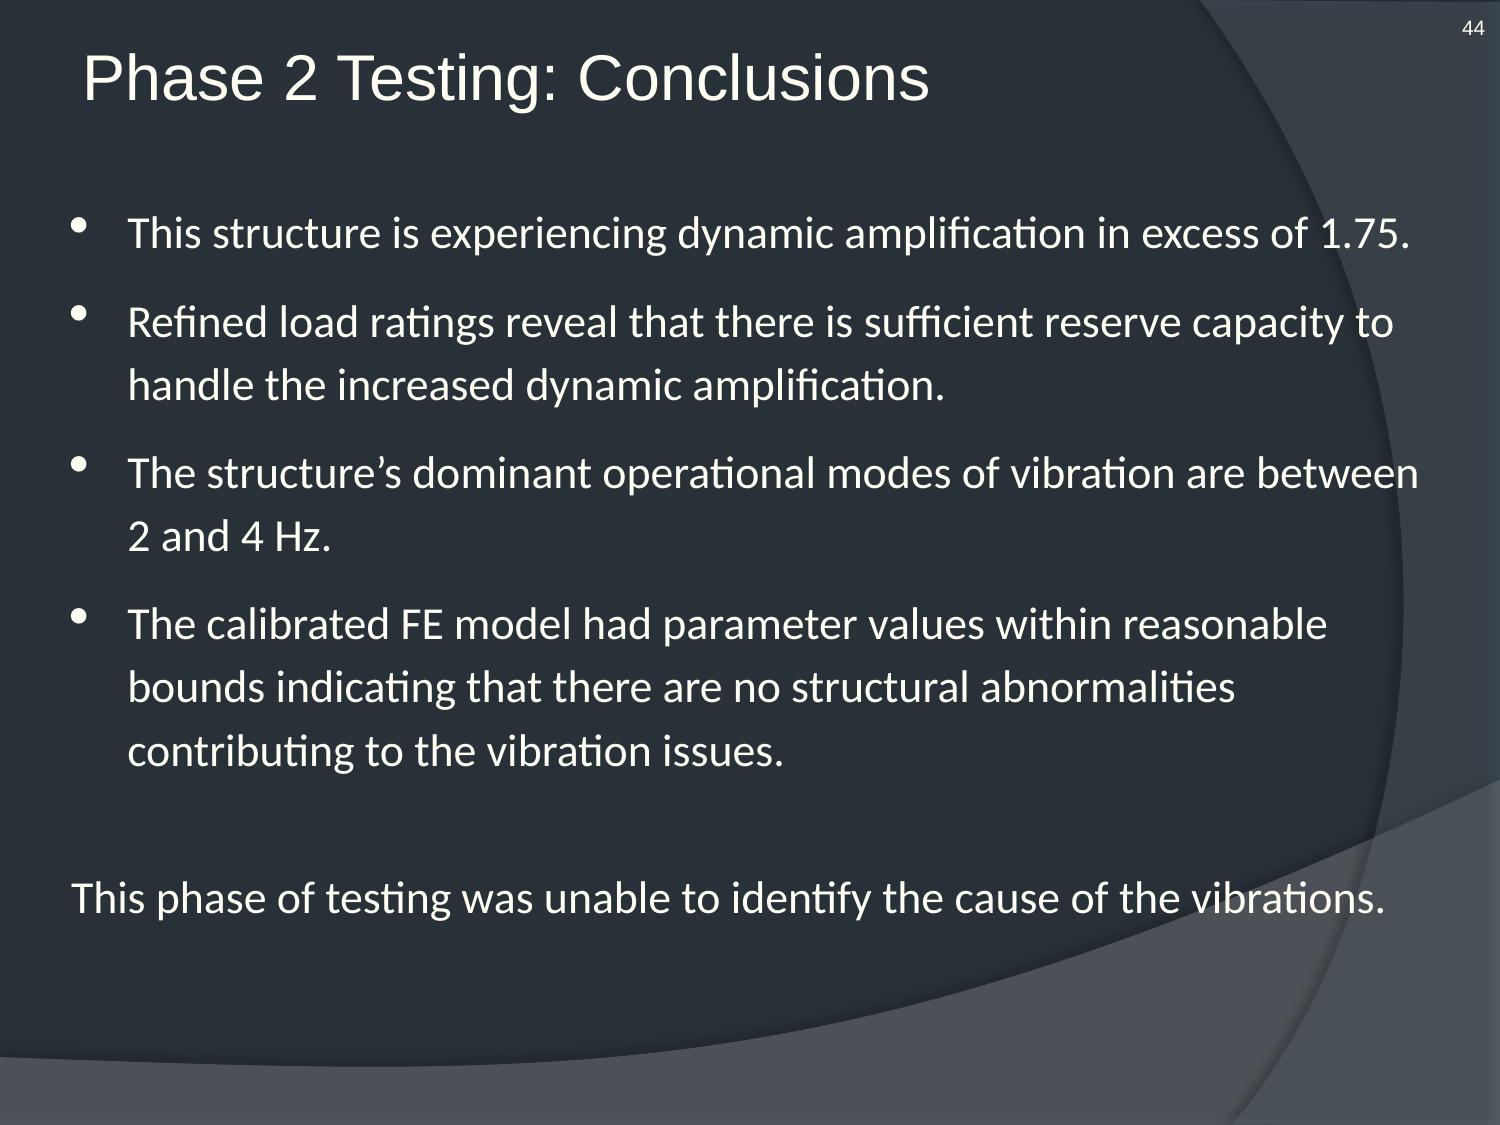

44
# Phase 2 Testing: Conclusions
This structure is experiencing dynamic amplification in excess of 1.75.
Refined load ratings reveal that there is sufficient reserve capacity to handle the increased dynamic amplification.
The structure’s dominant operational modes of vibration are between 2 and 4 Hz.
The calibrated FE model had parameter values within reasonable bounds indicating that there are no structural abnormalities contributing to the vibration issues.
This phase of testing was unable to identify the cause of the vibrations.